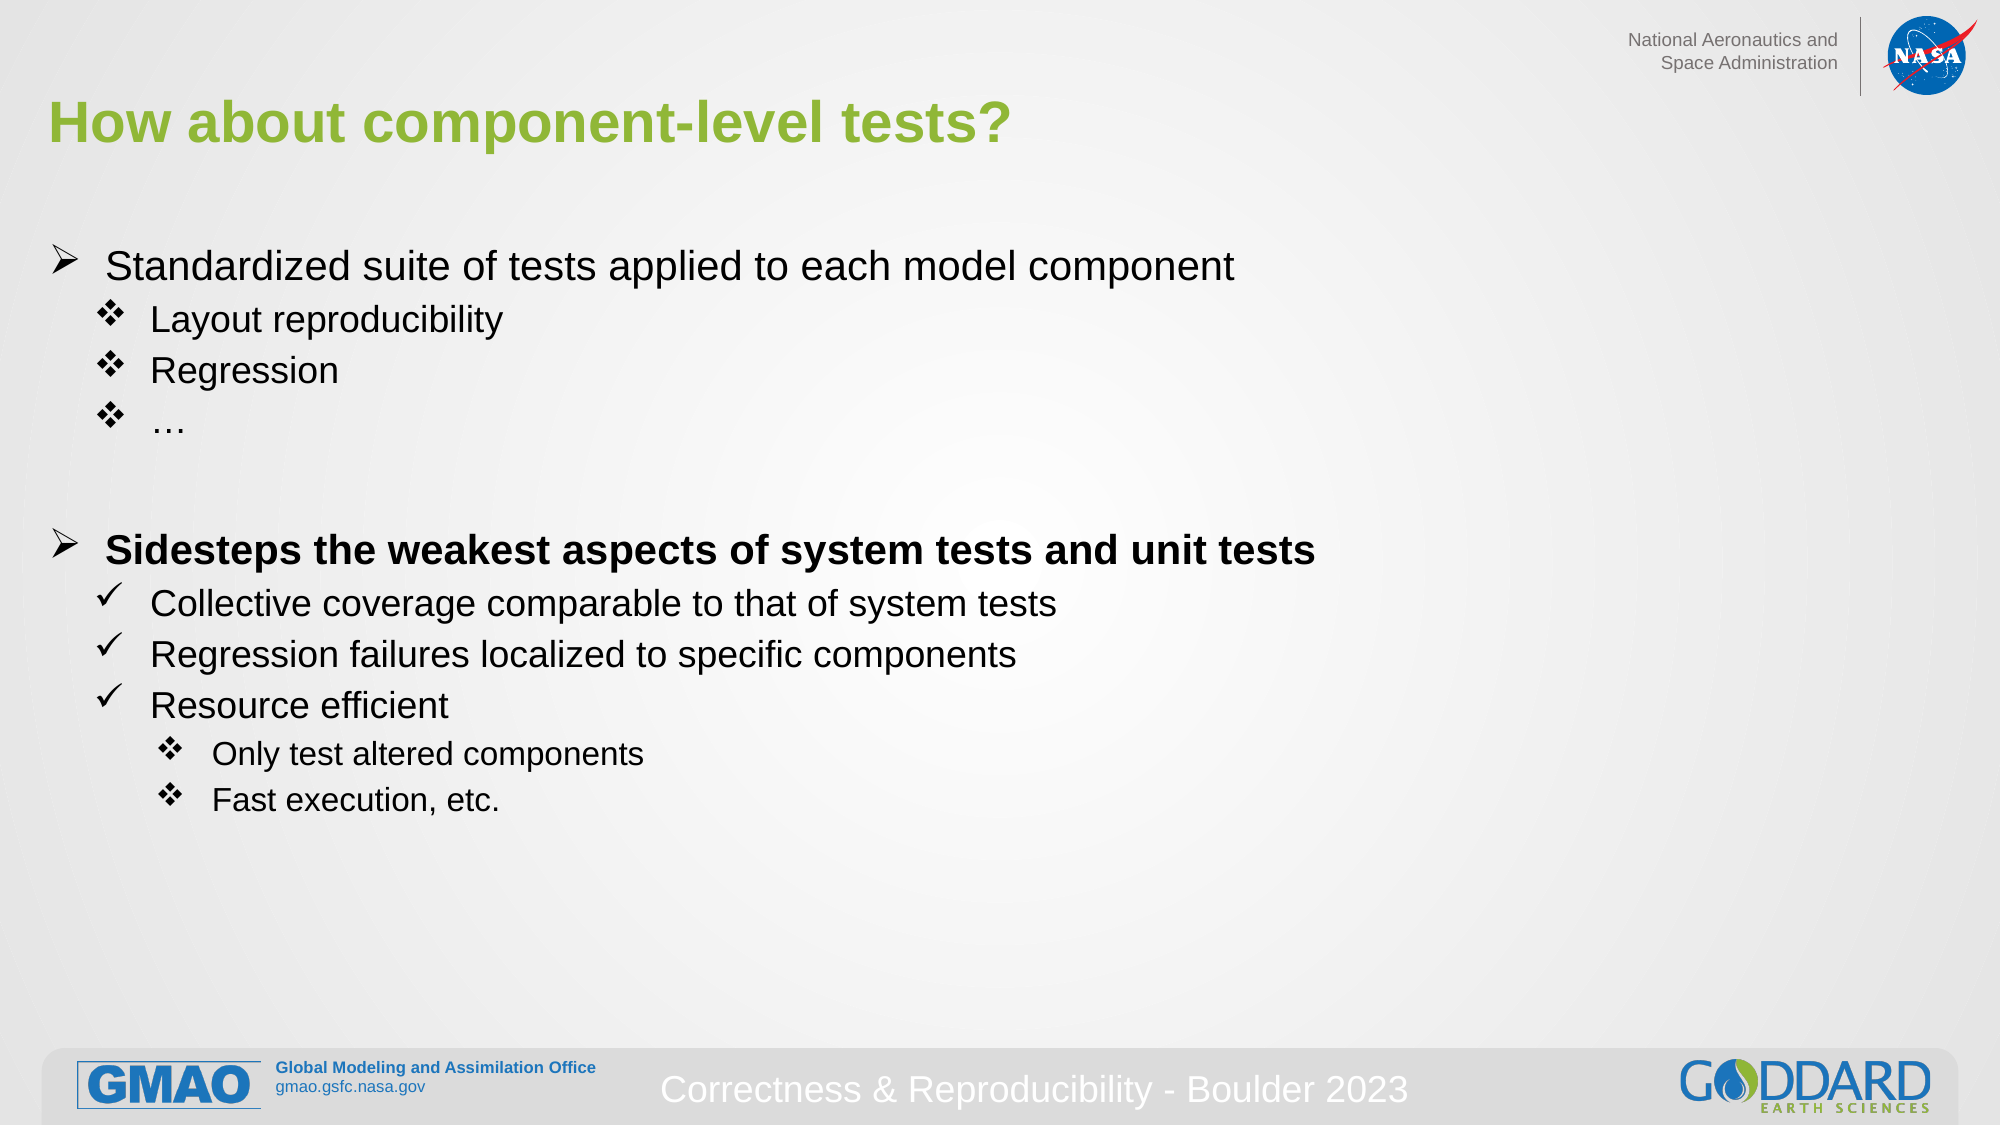

# How about component-level tests?
Standardized suite of tests applied to each model component
Layout reproducibility
Regression
…

Sidesteps the weakest aspects of system tests and unit tests
Collective coverage comparable to that of system tests
Regression failures localized to specific components
Resource efficient
Only test altered components
Fast execution, etc.

Correctness & Reproducibility - Boulder 2023